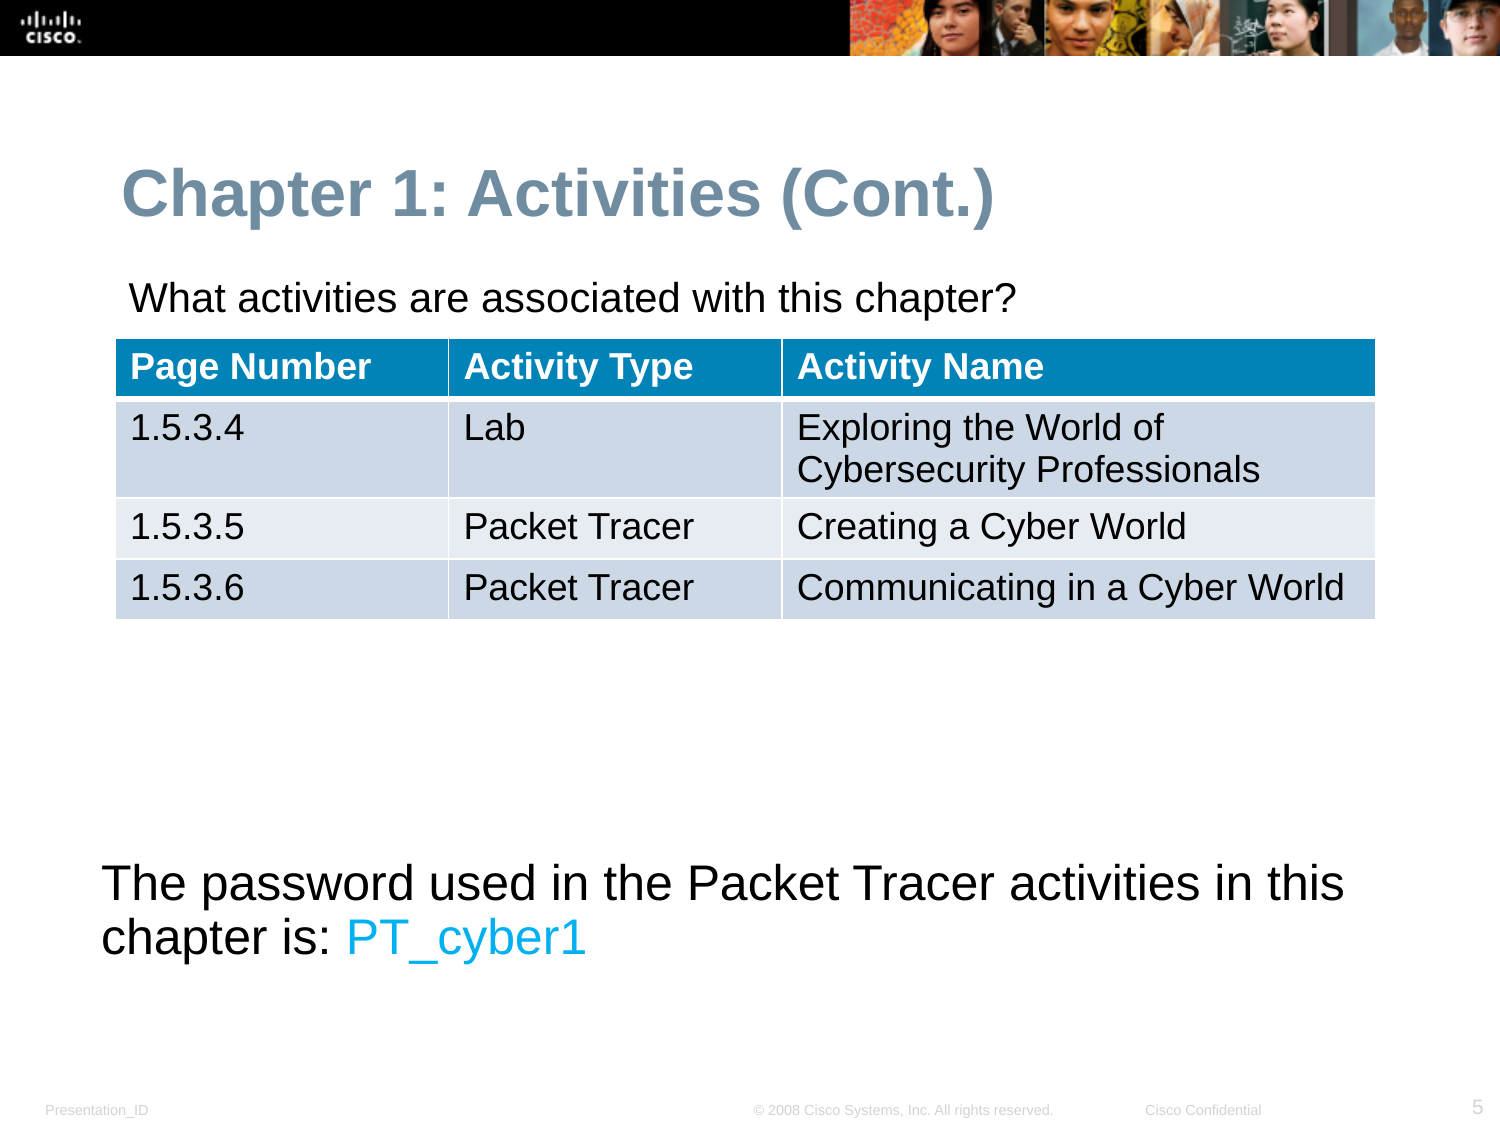

Chapter 1: Activities (Cont.)
What activities are associated with this chapter?

| Page Number | Activity Type | Activity Name |
| --- | --- | --- |
| 1.5.3.4 | Lab | Exploring the World of Cybersecurity Professionals |
| 1.5.3.5 | Packet Tracer | Creating a Cyber World |
| 1.5.3.6 | Packet Tracer | Communicating in a Cyber World |
The password used in the Packet Tracer activities in this chapter is: PT_cyber1